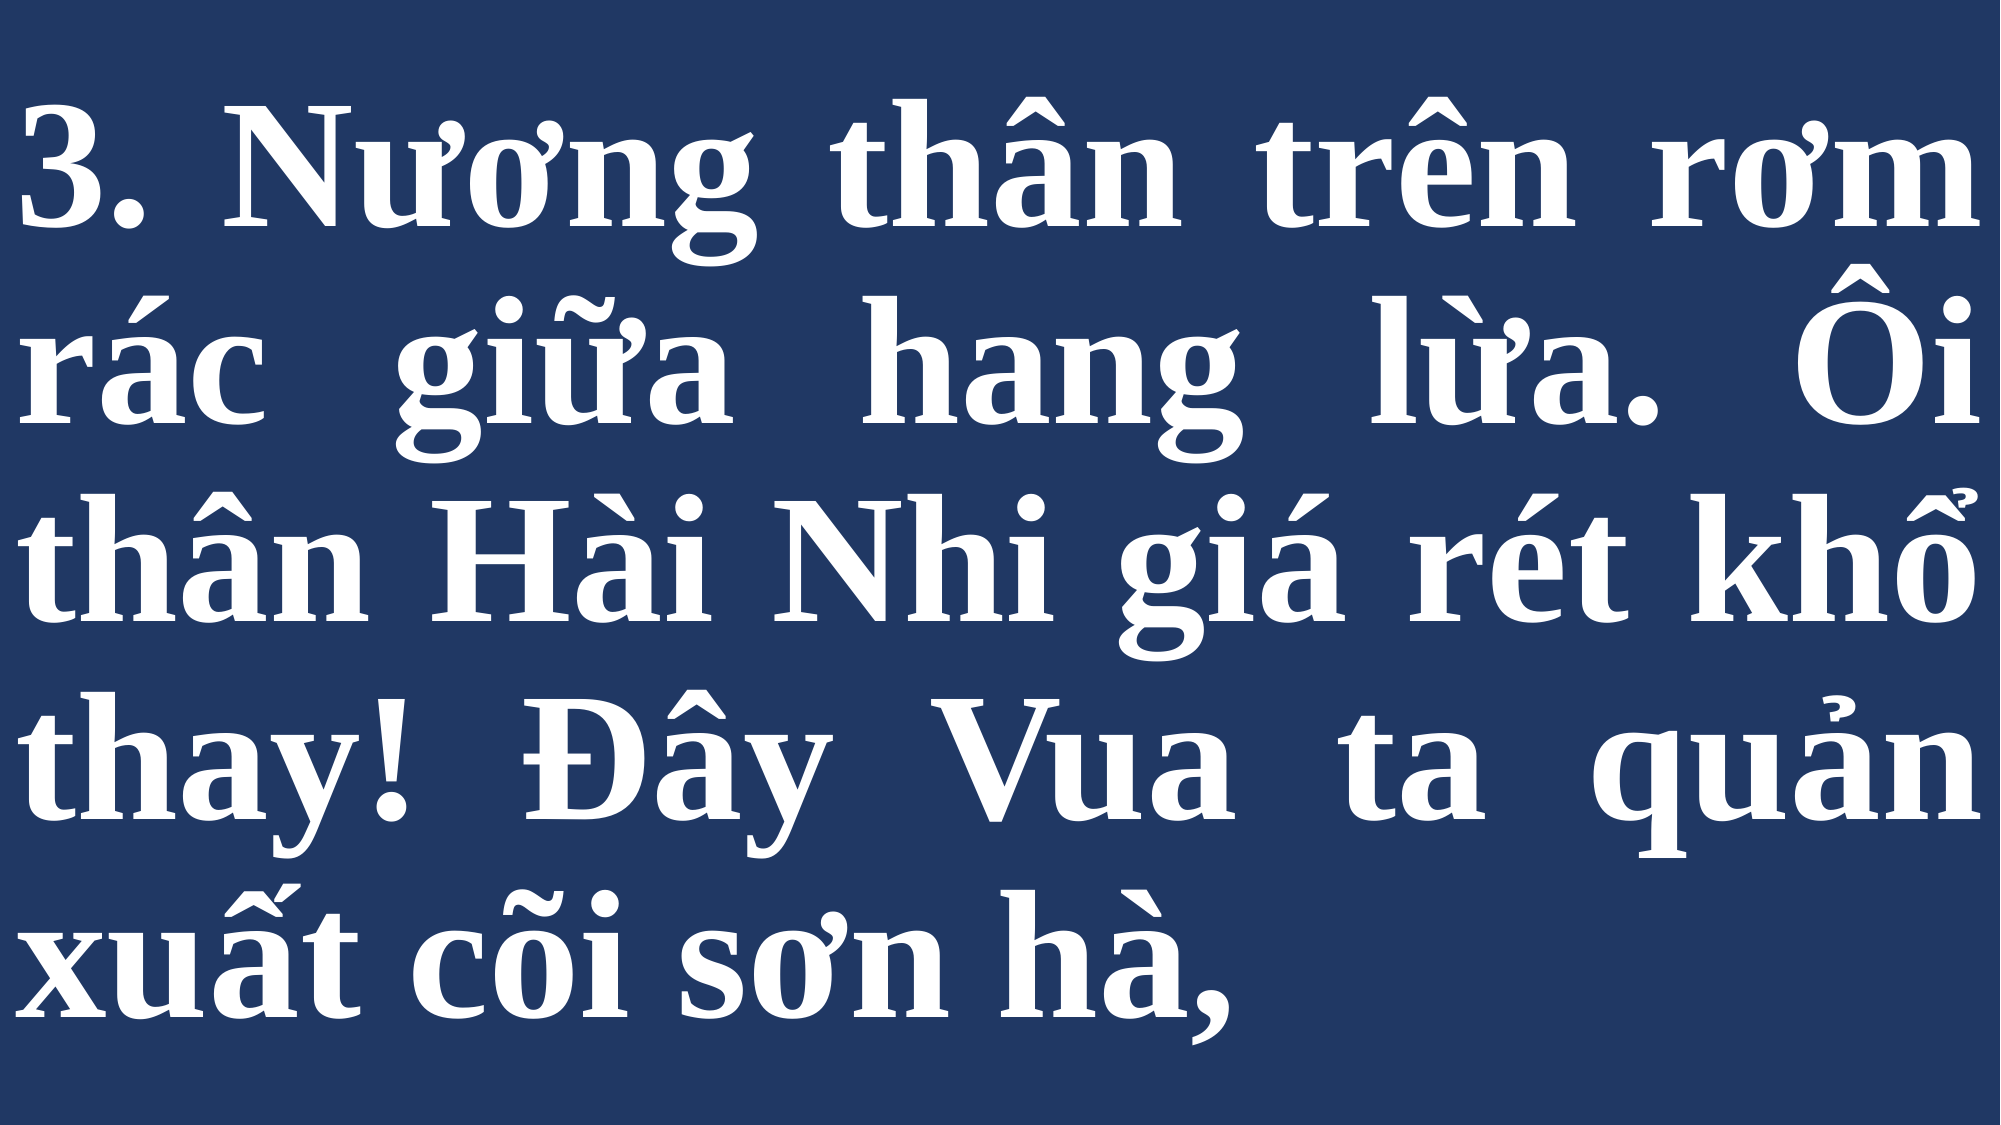

# 3. Nương thân trên rơm rác giữa hang lừa. Ôi thân Hài Nhi giá rét khổ thay! Đây Vua ta quản xuất cõi sơn hà,